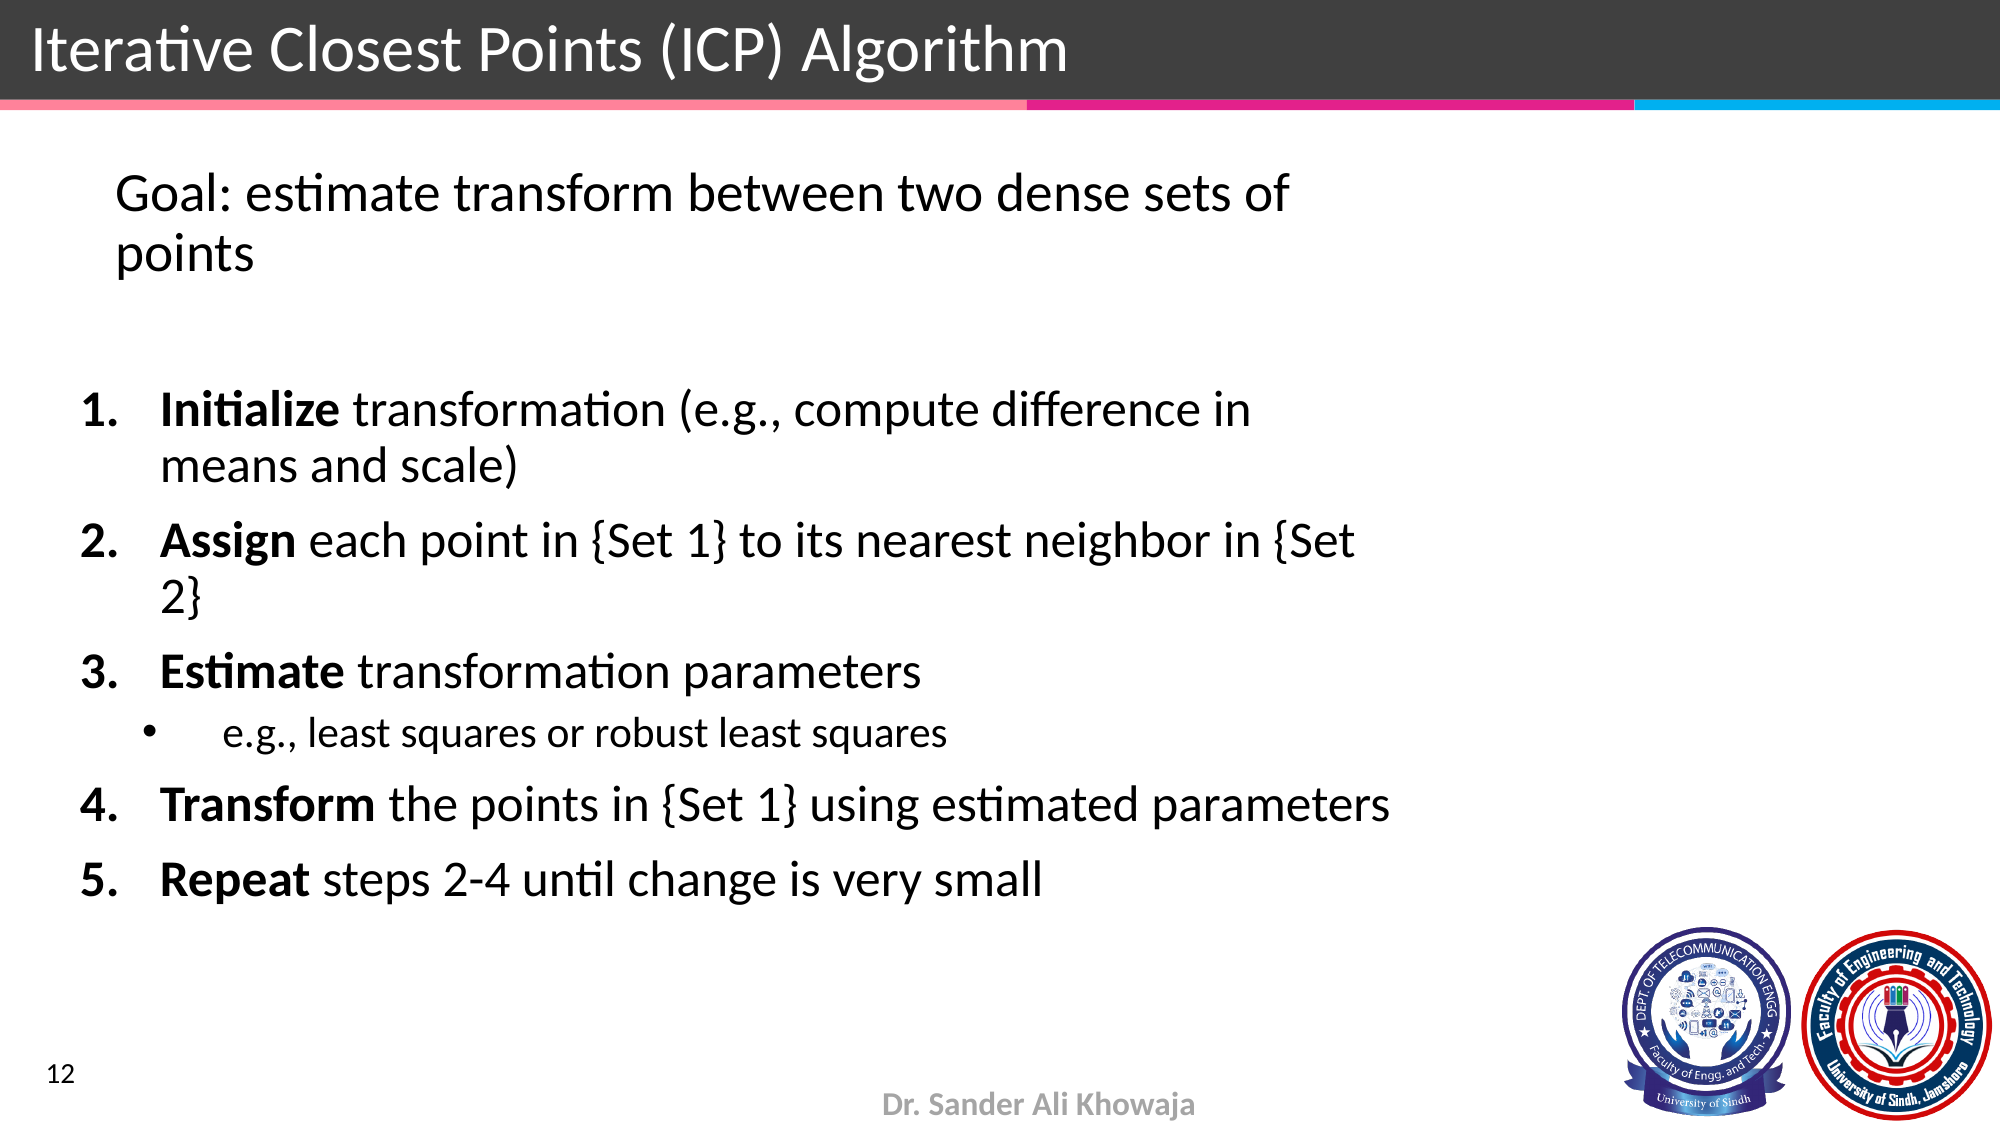

# Iterative Closest Points (ICP) Algorithm
	Goal: estimate transform between two dense sets of points

Initialize transformation (e.g., compute difference in means and scale)
Assign each point in {Set 1} to its nearest neighbor in {Set 2}
Estimate transformation parameters
e.g., least squares or robust least squares
Transform the points in {Set 1} using estimated parameters
Repeat steps 2-4 until change is very small

12